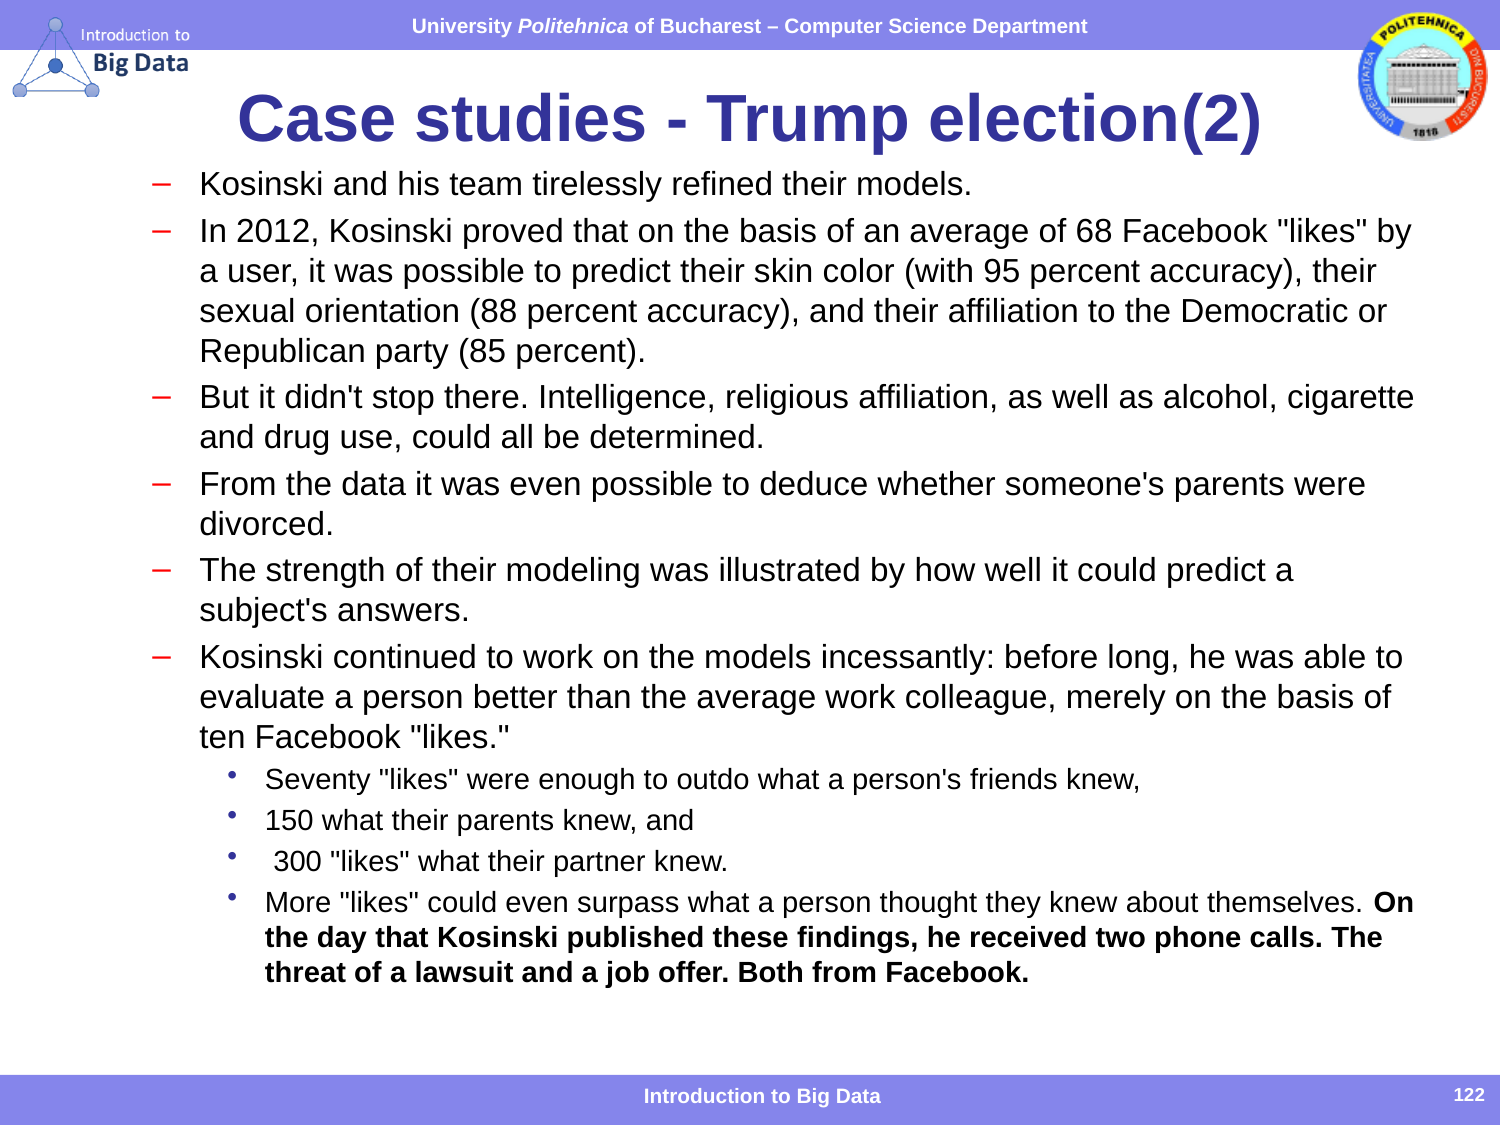

# Case studies - Trump election(2)
Kosinski and his team tirelessly refined their models.
In 2012, Kosinski proved that on the basis of an average of 68 Facebook "likes" by a user, it was possible to predict their skin color (with 95 percent accuracy), their sexual orientation (88 percent accuracy), and their affiliation to the Democratic or Republican party (85 percent).
But it didn't stop there. Intelligence, religious affiliation, as well as alcohol, cigarette and drug use, could all be determined.
From the data it was even possible to deduce whether someone's parents were divorced.
The strength of their modeling was illustrated by how well it could predict a subject's answers.
Kosinski continued to work on the models incessantly: before long, he was able to evaluate a person better than the average work colleague, merely on the basis of ten Facebook "likes."
Seventy "likes" were enough to outdo what a person's friends knew,
150 what their parents knew, and
 300 "likes" what their partner knew.
More "likes" could even surpass what a person thought they knew about themselves. On the day that Kosinski published these findings, he received two phone calls. The threat of a lawsuit and a job offer. Both from Facebook.
Introduction to Big Data
122